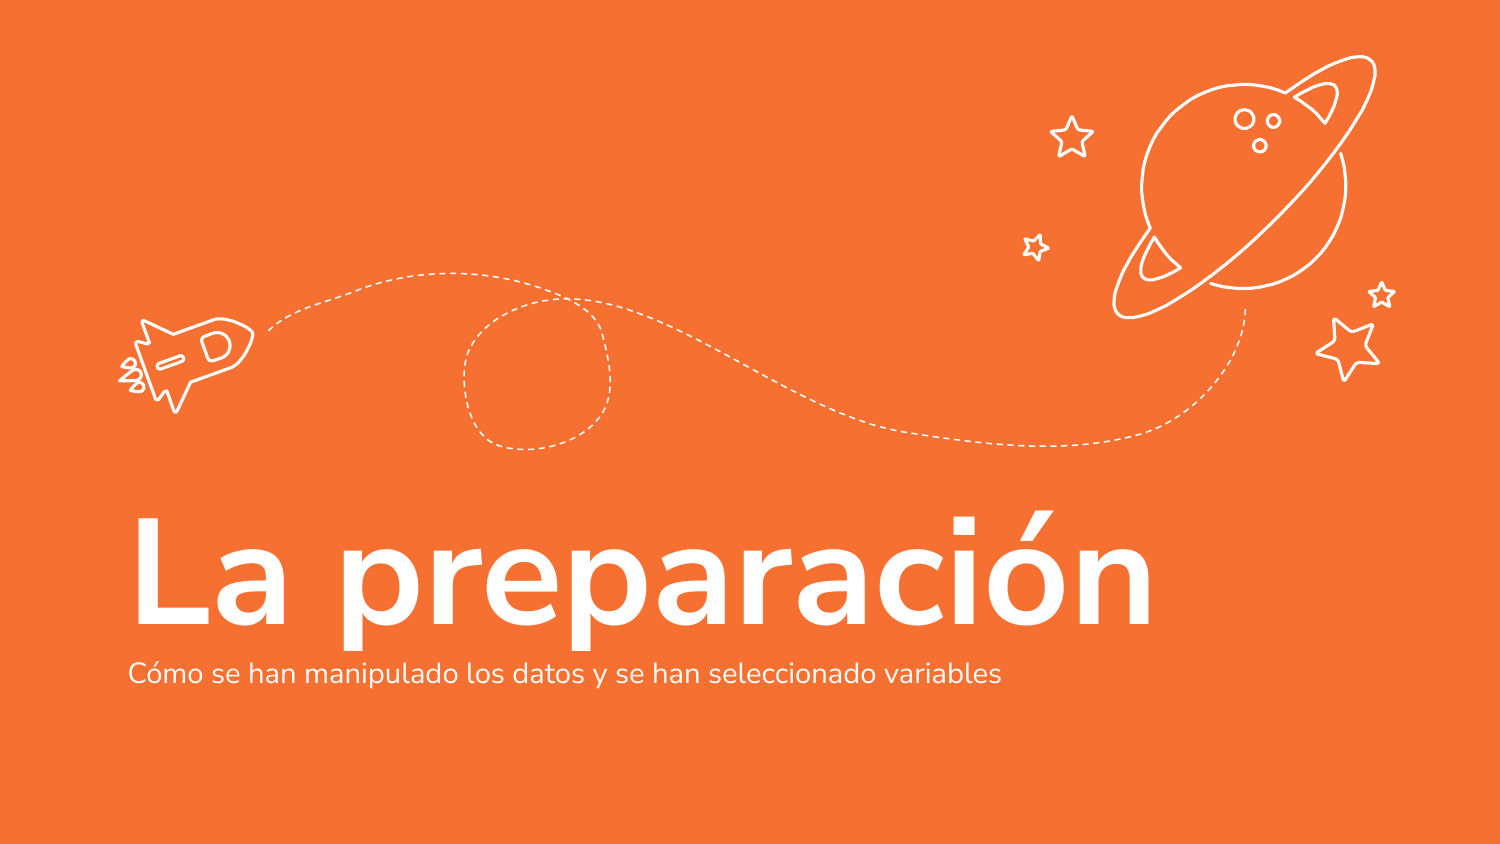

La preparación
Cómo se han manipulado los datos y se han seleccionado variables